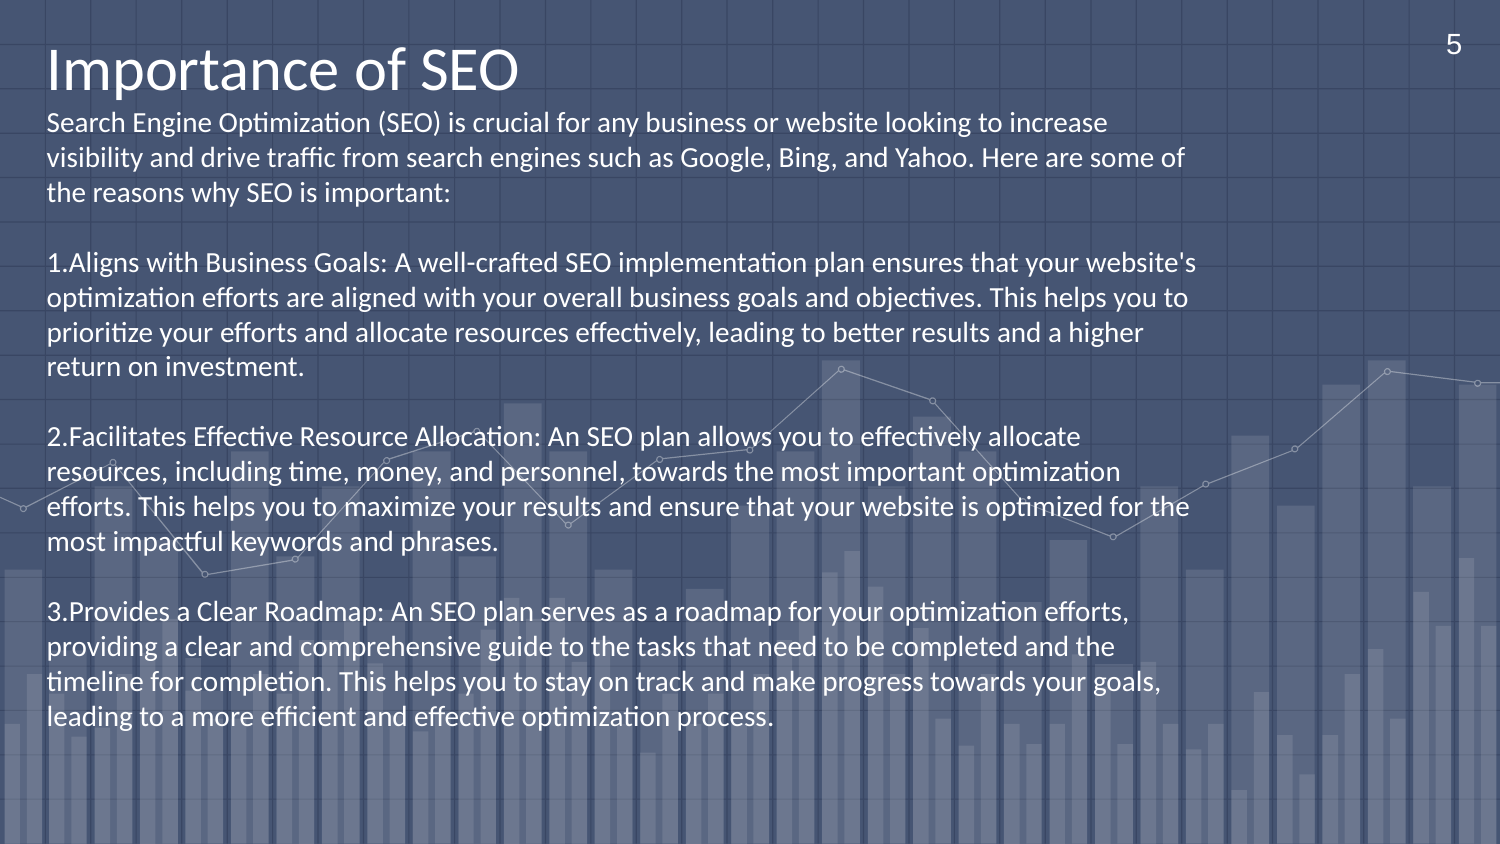

5
# Importance of SEO Search Engine Optimization (SEO) is crucial for any business or website looking to increase visibility and drive traffic from search engines such as Google, Bing, and Yahoo. Here are some of the reasons why SEO is important: 1.Aligns with Business Goals: A well-crafted SEO implementation plan ensures that your website's optimization efforts are aligned with your overall business goals and objectives. This helps you to prioritize your efforts and allocate resources effectively, leading to better results and a higher return on investment. 2.Facilitates Effective Resource Allocation: An SEO plan allows you to effectively allocate resources, including time, money, and personnel, towards the most important optimization efforts. This helps you to maximize your results and ensure that your website is optimized for the most impactful keywords and phrases. 3.Provides a Clear Roadmap: An SEO plan serves as a roadmap for your optimization efforts, providing a clear and comprehensive guide to the tasks that need to be completed and the timeline for completion. This helps you to stay on track and make progress towards your goals, leading to a more efficient and effective optimization process.